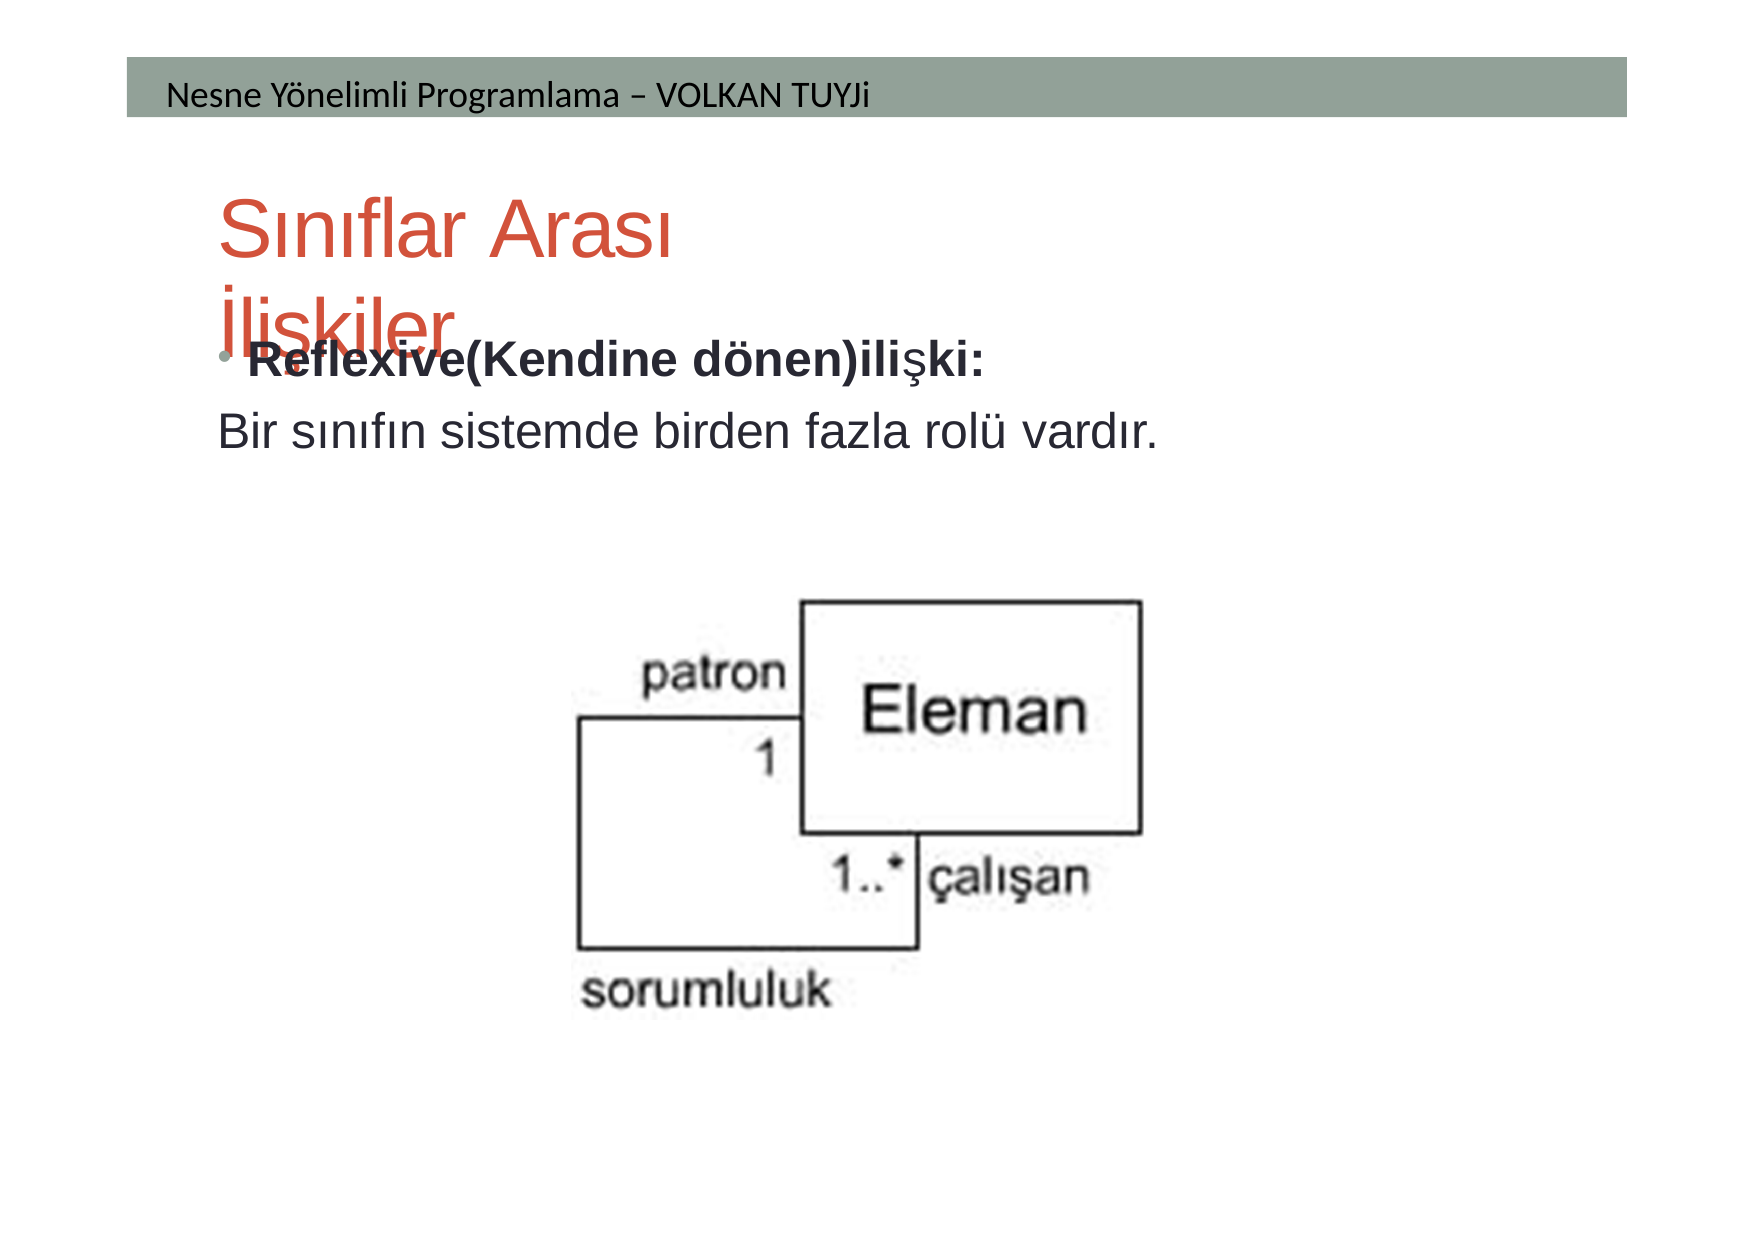

Nesne Yönelimli Programlama – VOLKAN TUYJi
# Sınıflar Arası İlişkiler
Reflexive(Kendine dönen)ilişki:
Bir sınıfın sistemde birden fazla rolü vardır.